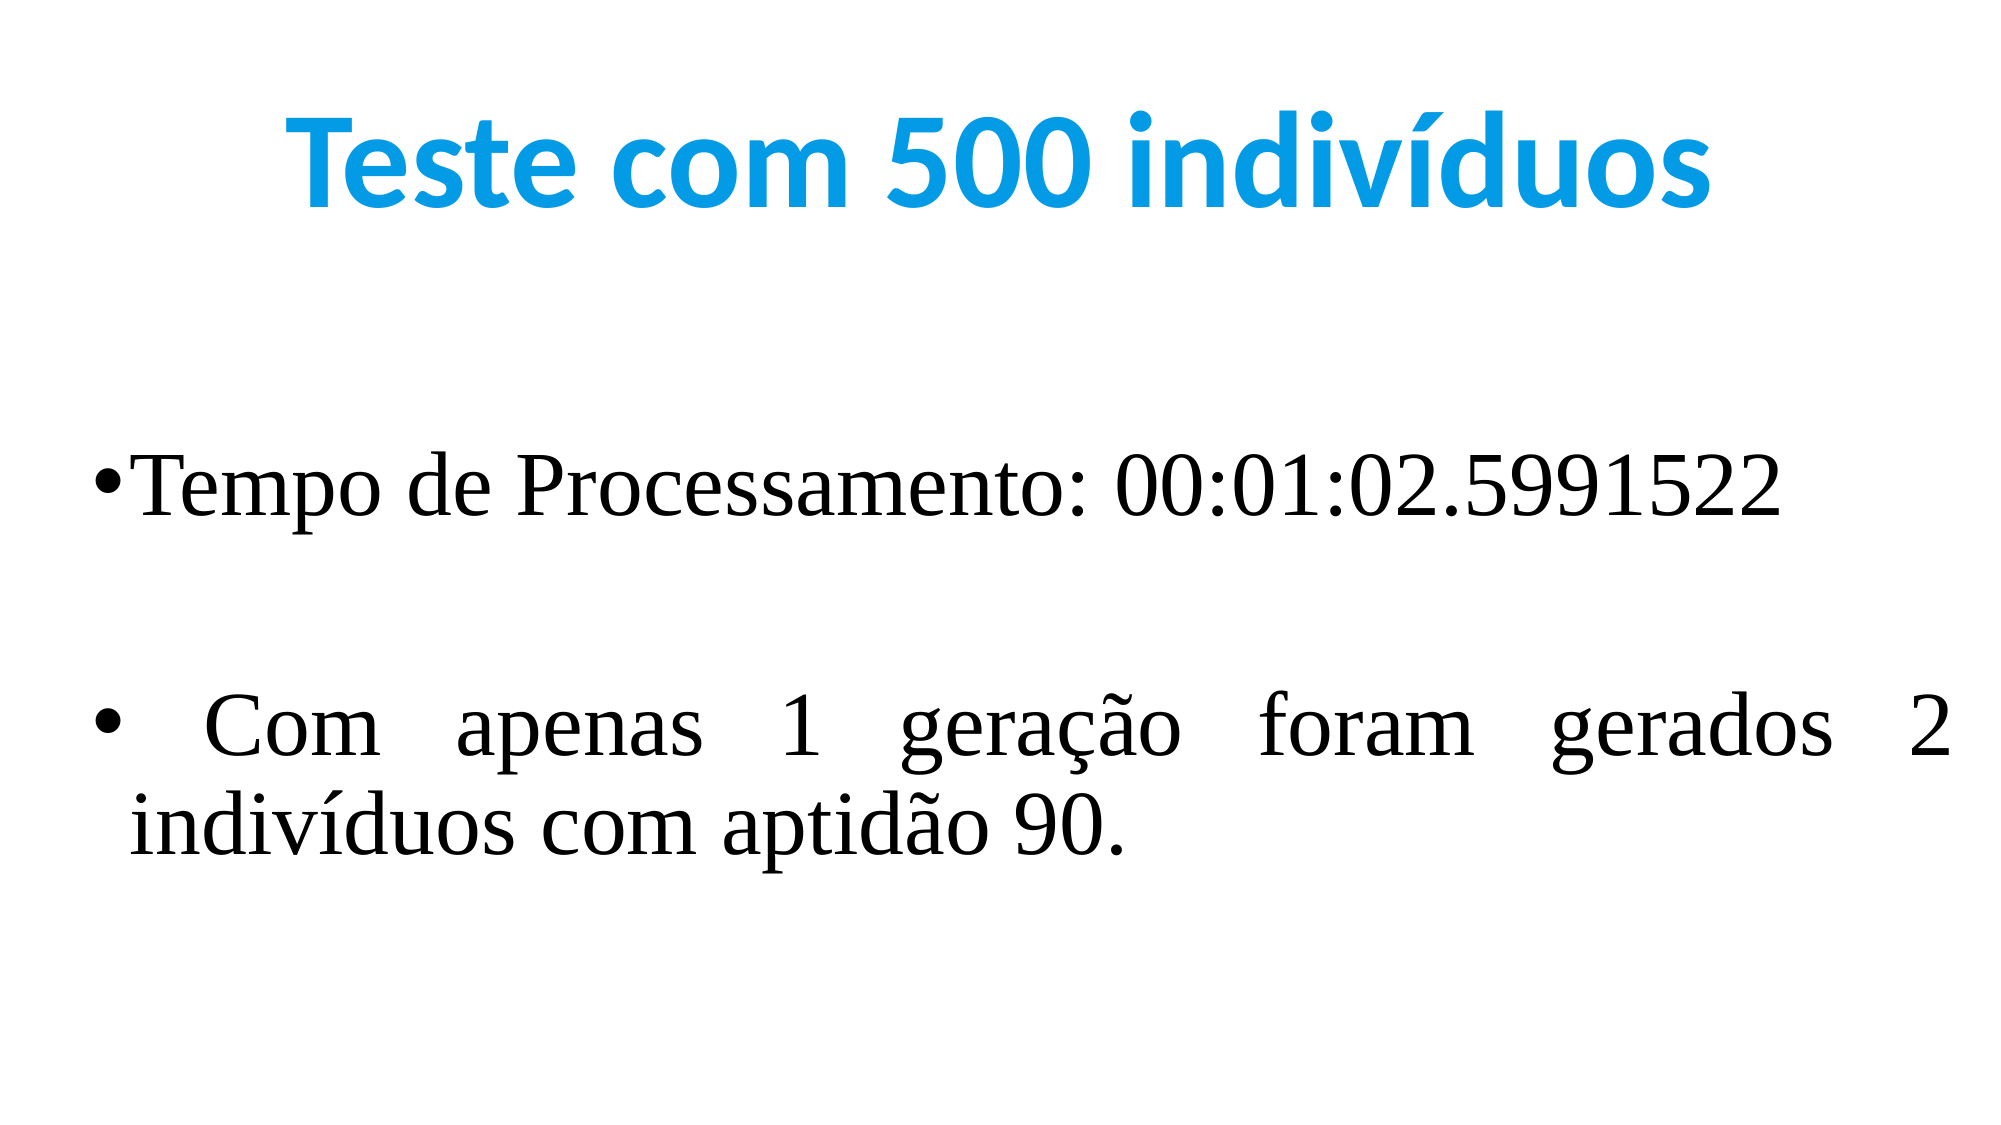

Teste com 500 indivíduos

Tempo de Processamento: 00:01:02.5991522

 Com apenas 1 geração foram gerados 2 indivíduos com aptidão 90.